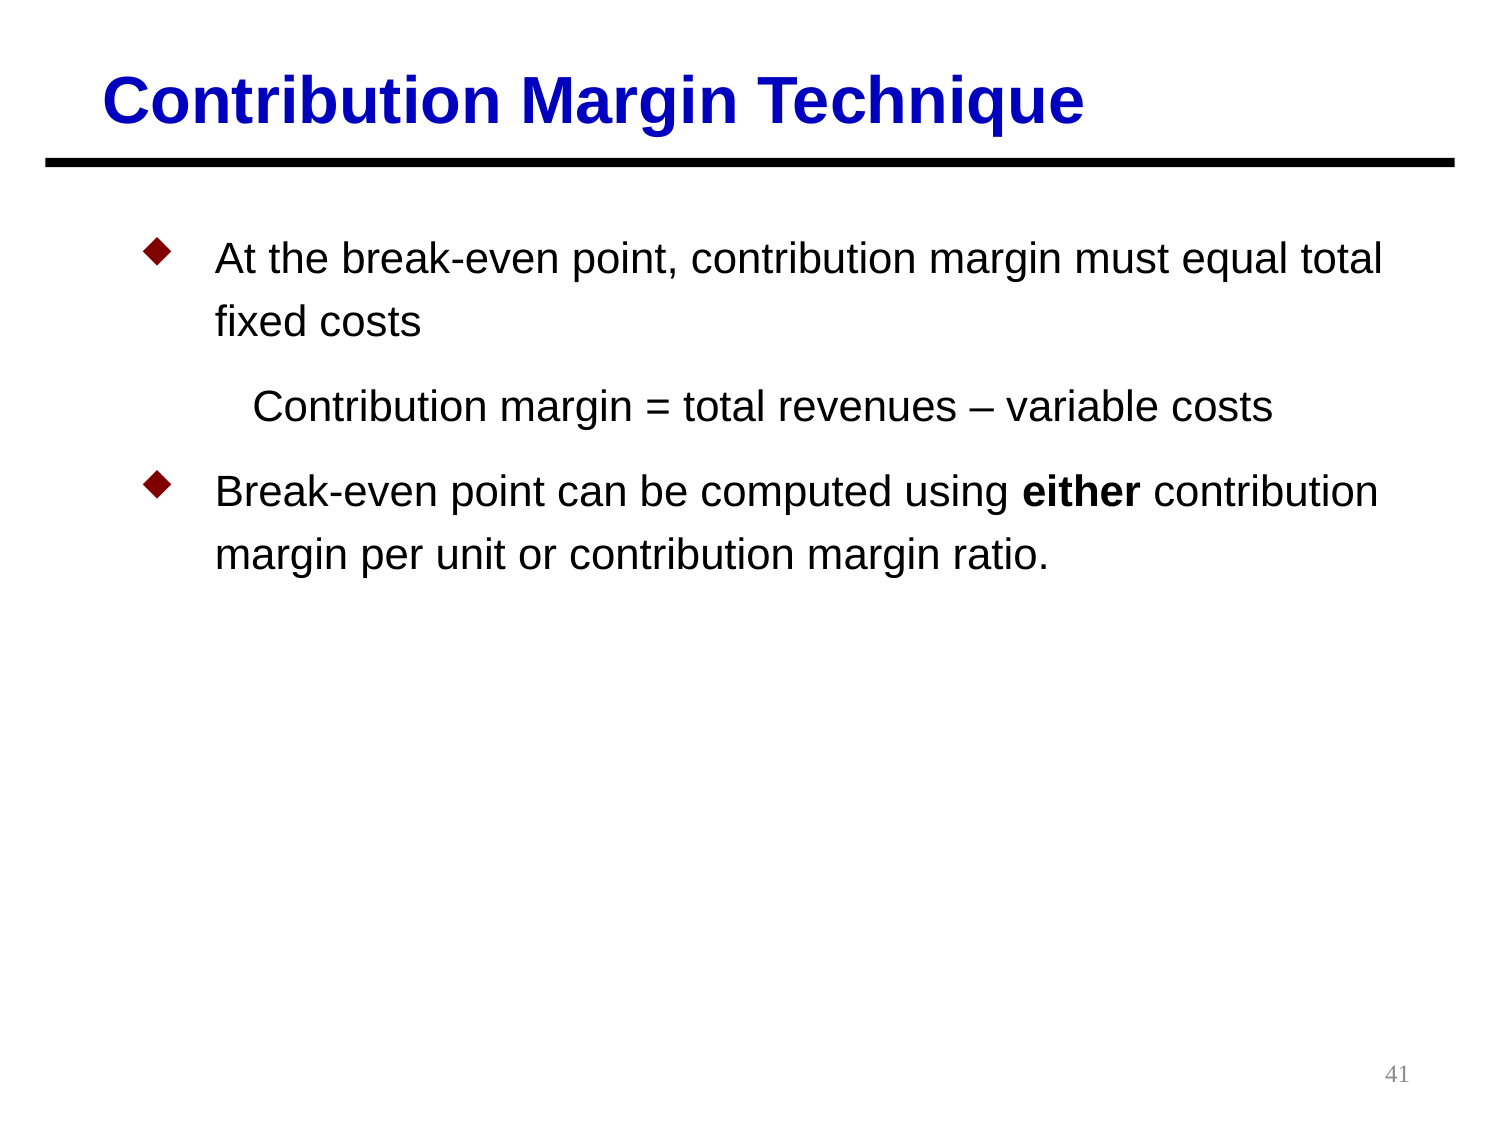

Contribution Margin Technique

At the break-even point, contribution margin must equal total fixed costs
	Contribution margin = total revenues – variable costs
Break-even point can be computed using either contribution margin per unit or contribution margin ratio.
41